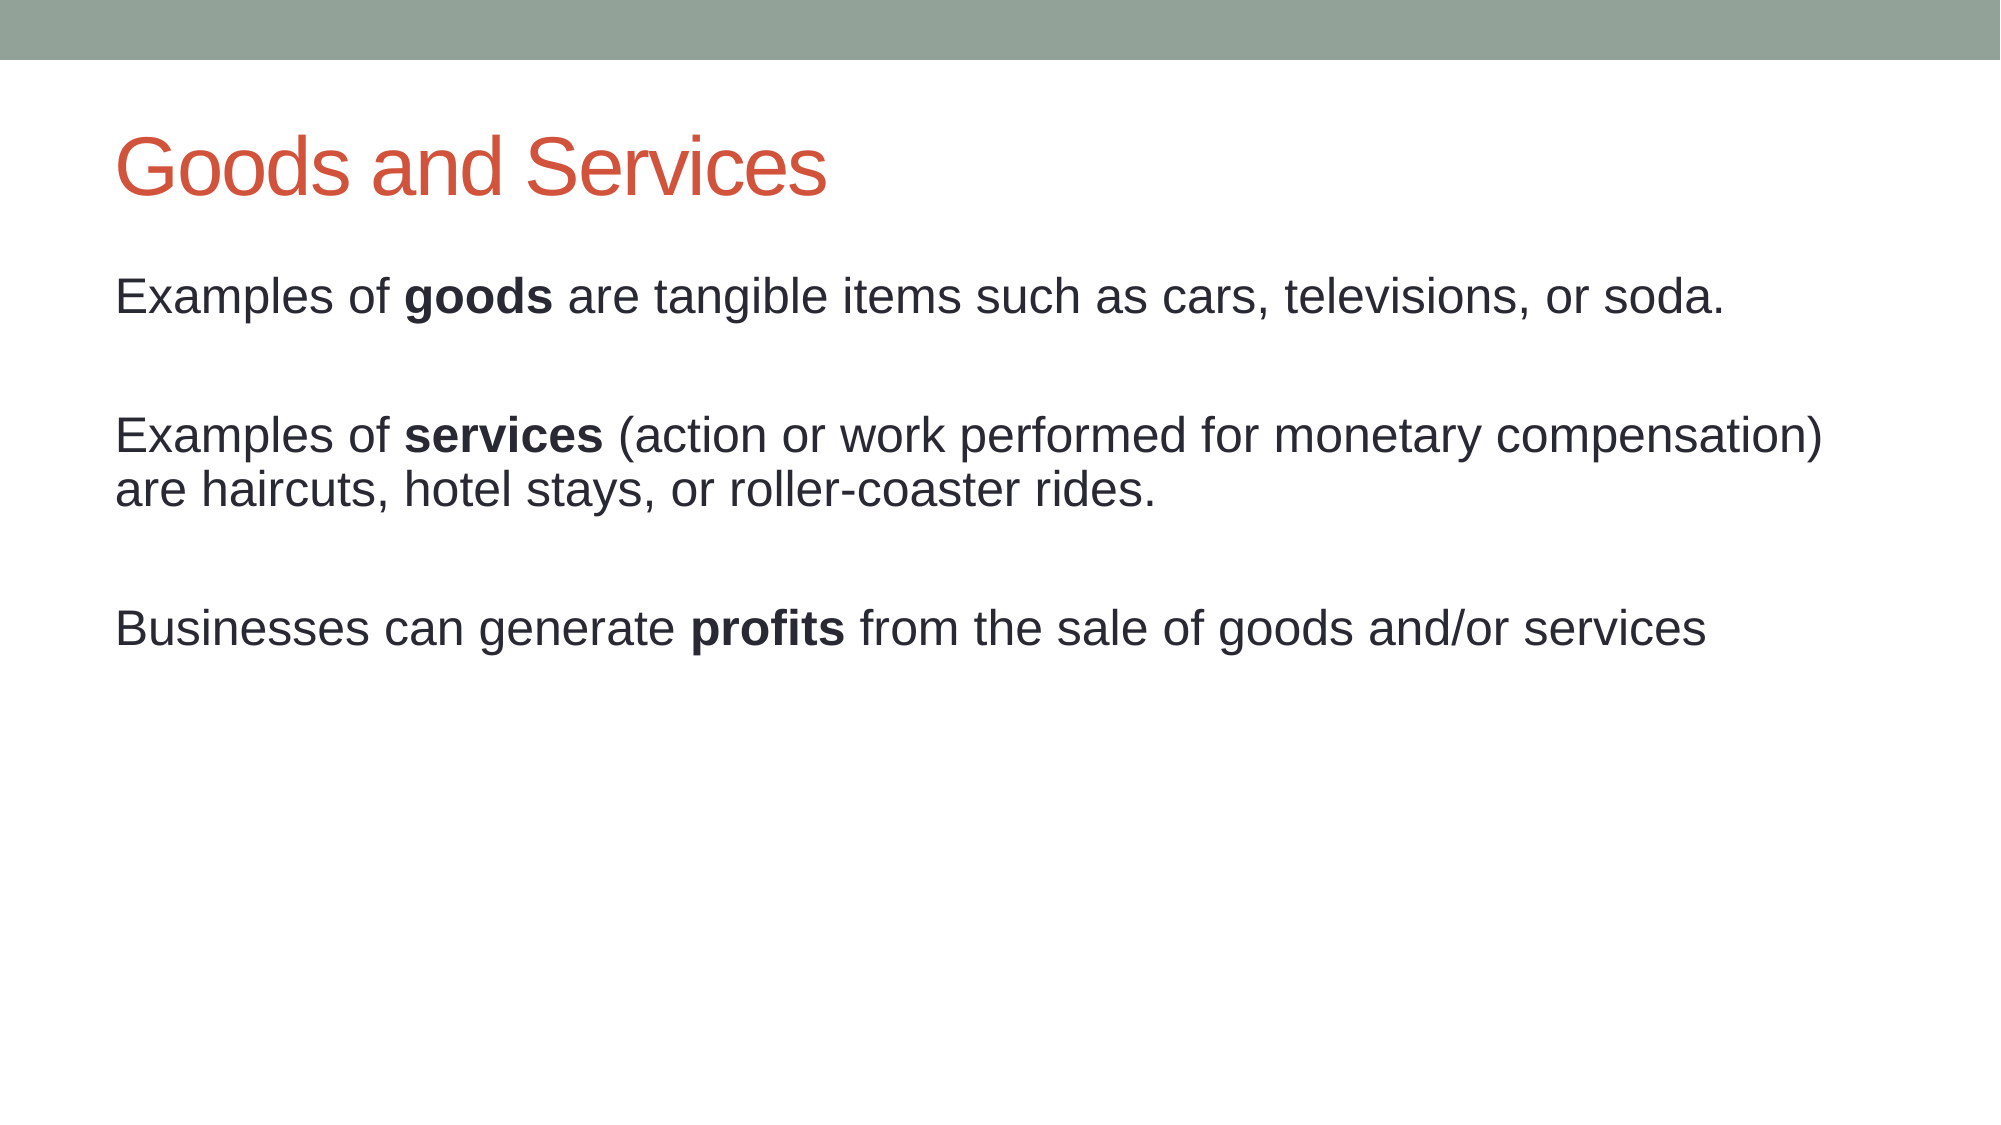

# Goods and Services
Examples of goods are tangible items such as cars, televisions, or soda.

Examples of services (action or work performed for monetary compensation) are haircuts, hotel stays, or roller-coaster rides.

Businesses can generate profits from the sale of goods and/or services